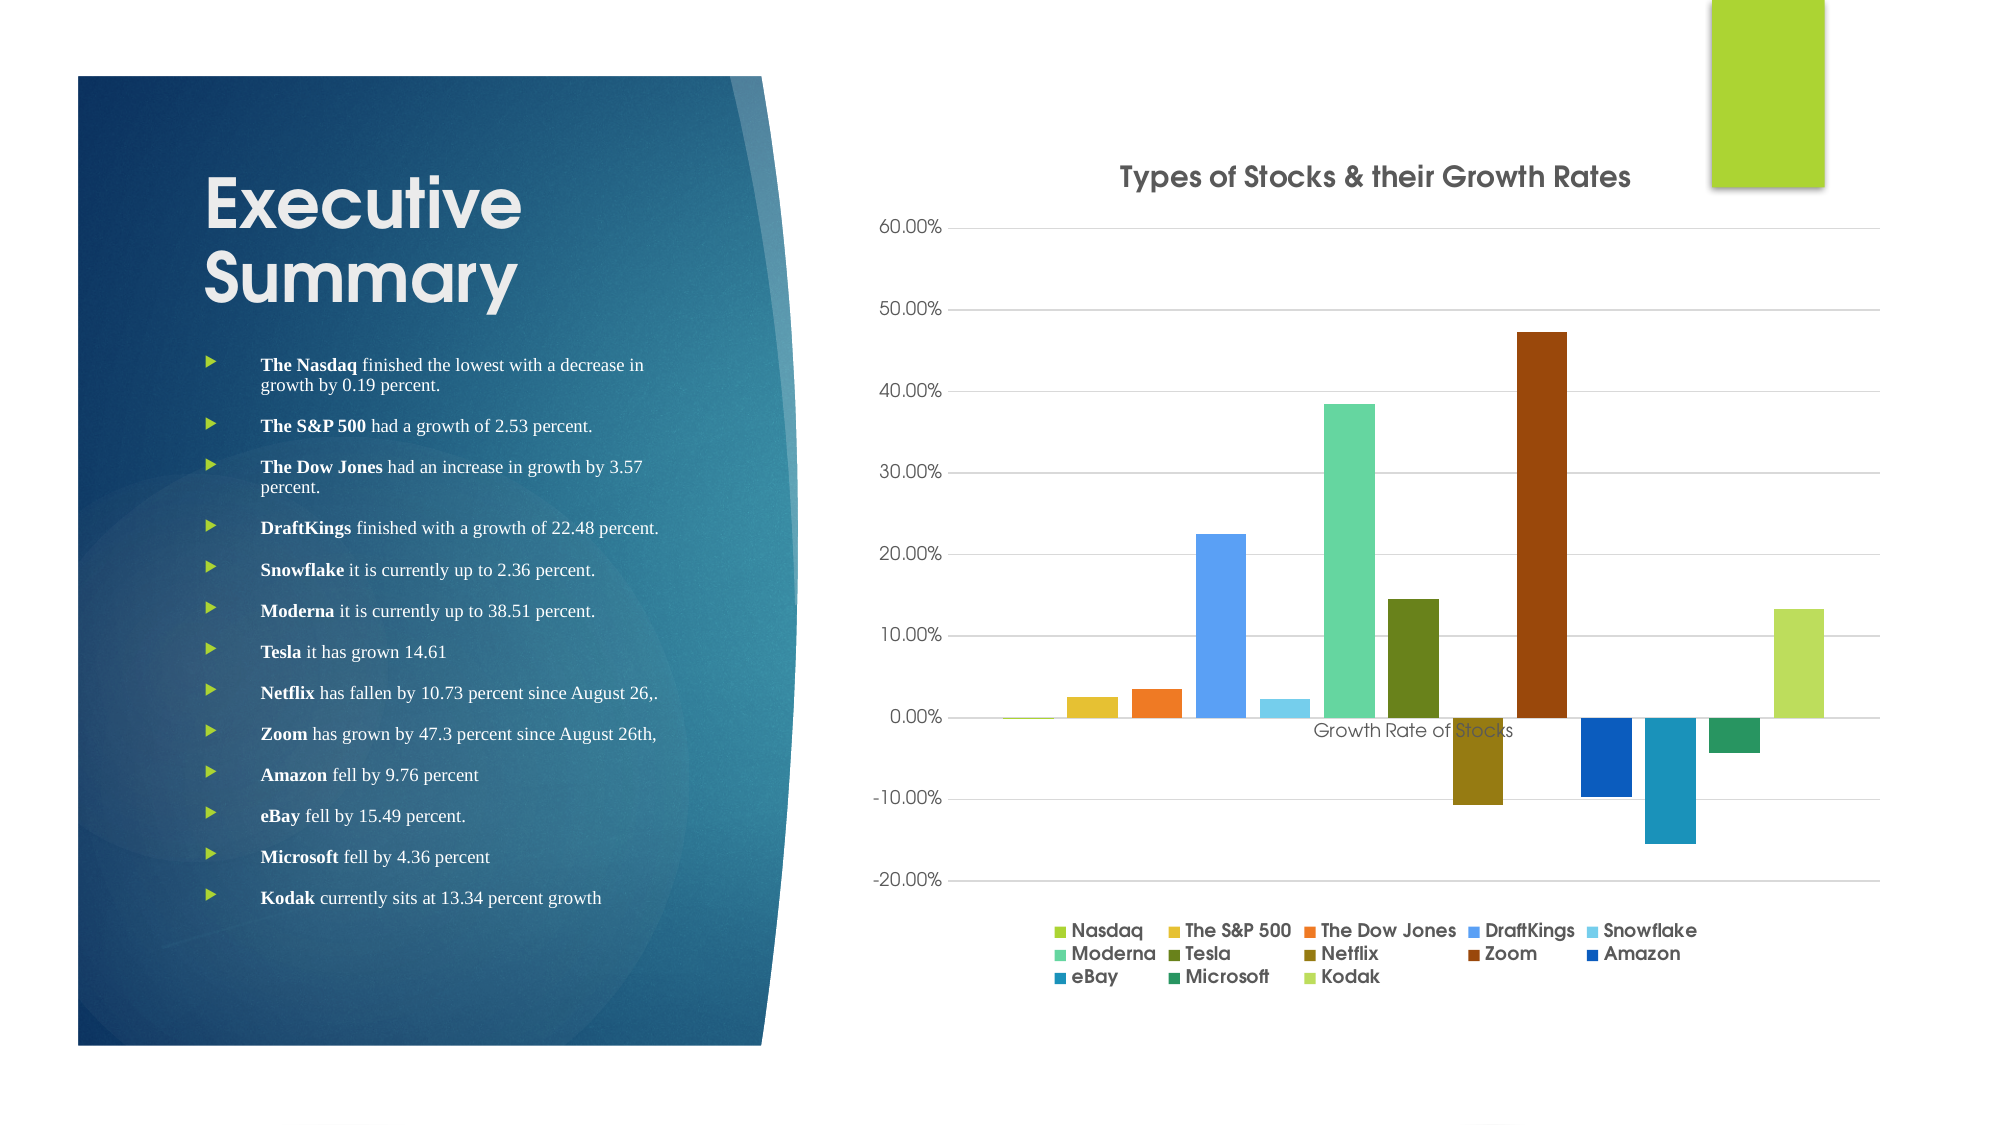

### Chart: Types of Stocks & their Growth Rates

| Category | Nasdaq | The S&P 500 | The Dow Jones | DraftKings | Snowflake | Moderna | Tesla | Netflix  | Zoom | Amazon | eBay | Microsoft | Kodak |
|---|---|---|---|---|---|---|---|---|---|---|---|---|---|
| Growth Rate of Stocks | -0.0019 | 0.0253 | 0.0357 | 0.2248 | 0.0236 | 0.3851 | 0.1461 | -0.1073 | 0.473 | -0.0976 | -0.1549 | -0.0436 | 0.1334 |
# Executive Summary
The Nasdaq finished the lowest with a decrease in growth by 0.19 percent.
The S&P 500 had a growth of 2.53 percent.
The Dow Jones had an increase in growth by 3.57 percent.
DraftKings finished with a growth of 22.48 percent.
Snowflake it is currently up to 2.36 percent.
Moderna it is currently up to 38.51 percent.
Tesla it has grown 14.61
Netflix has fallen by 10.73 percent since August 26,.
Zoom has grown by 47.3 percent since August 26th,
Amazon fell by 9.76 percent
eBay fell by 15.49 percent.
Microsoft fell by 4.36 percent
Kodak currently sits at 13.34 percent growth